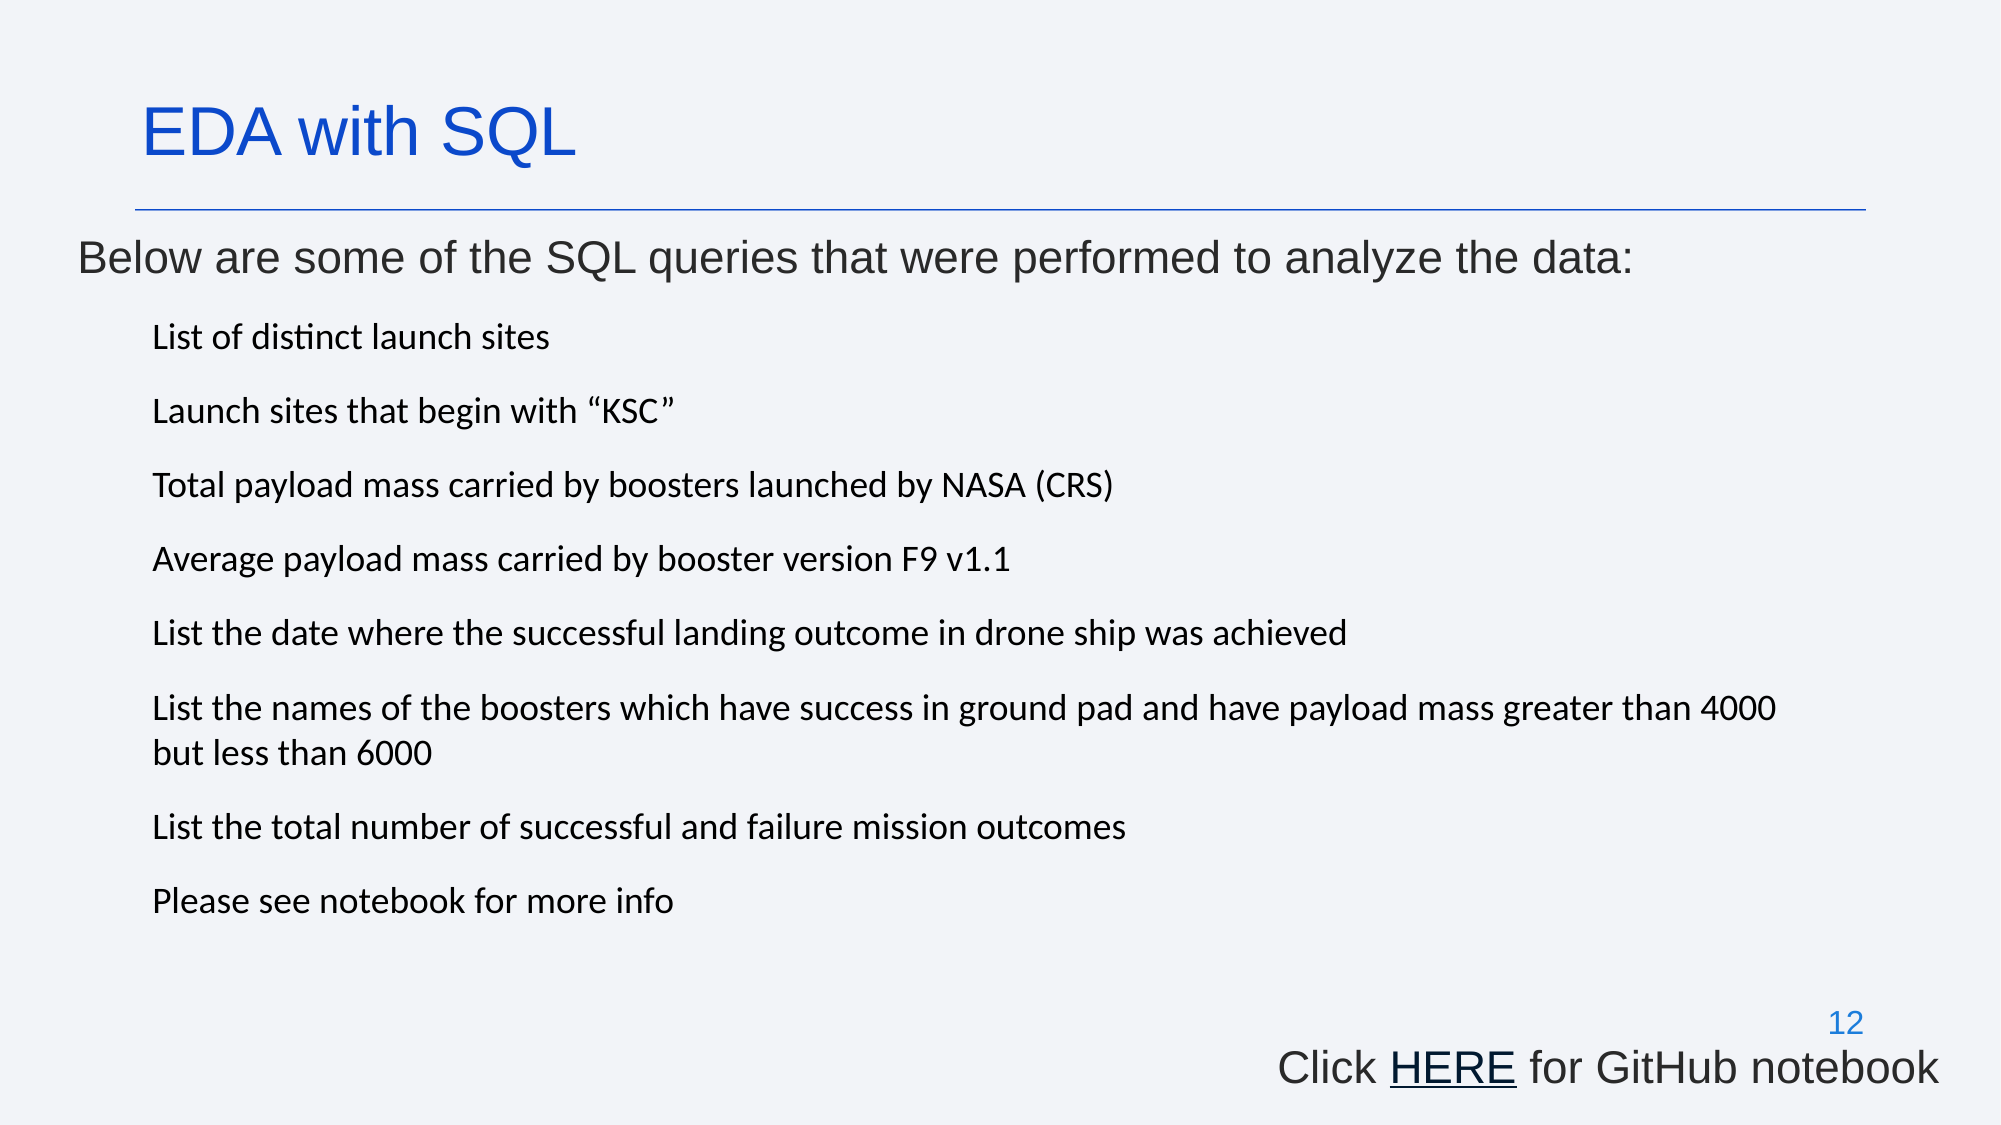

EDA with SQL
Below are some of the SQL queries that were performed to analyze the data:
List of distinct launch sites
Launch sites that begin with “KSC”
Total payload mass carried by boosters launched by NASA (CRS)
Average payload mass carried by booster version F9 v1.1
List the date where the successful landing outcome in drone ship was achieved
List the names of the boosters which have success in ground pad and have payload mass greater than 4000 but less than 6000
List the total number of successful and failure mission outcomes
Please see notebook for more info

12
Click HERE for GitHub notebook